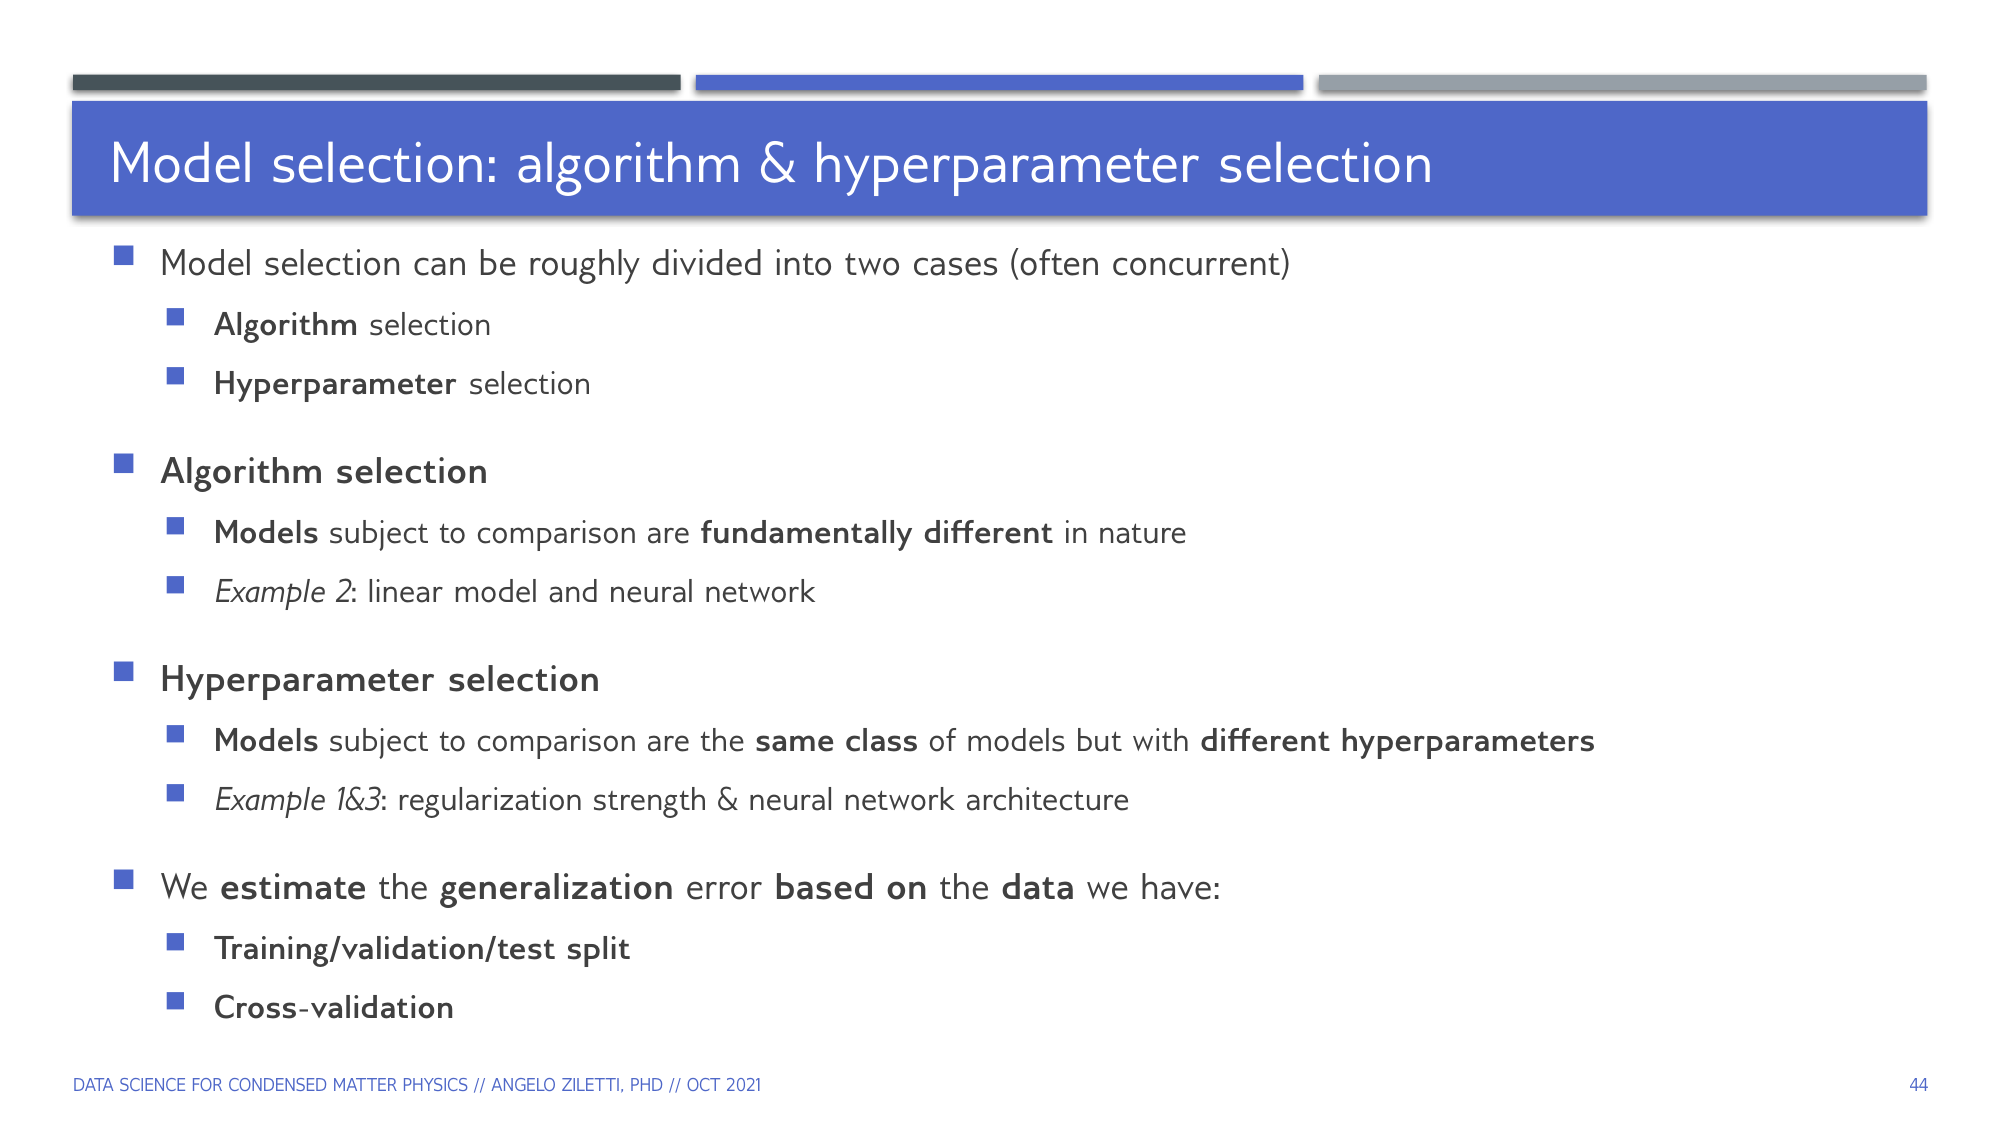

# Model selection: algorithm & hyperparameter selection
Model selection can be roughly divided into two cases (often concurrent)
Algorithm selection
Hyperparameter selection
Algorithm selection
Models subject to comparison are fundamentally different in nature
Example 2: linear model and neural network
Hyperparameter selection
Models subject to comparison are the same class of models but with different hyperparameters
Example 1&3: regularization strength & neural network architecture
We estimate the generalization error based on the data we have:
Training/validation/test split
Cross-validation

Data Science for Condensed Matter Physics // Angelo Ziletti, PhD // Oct 2021
44